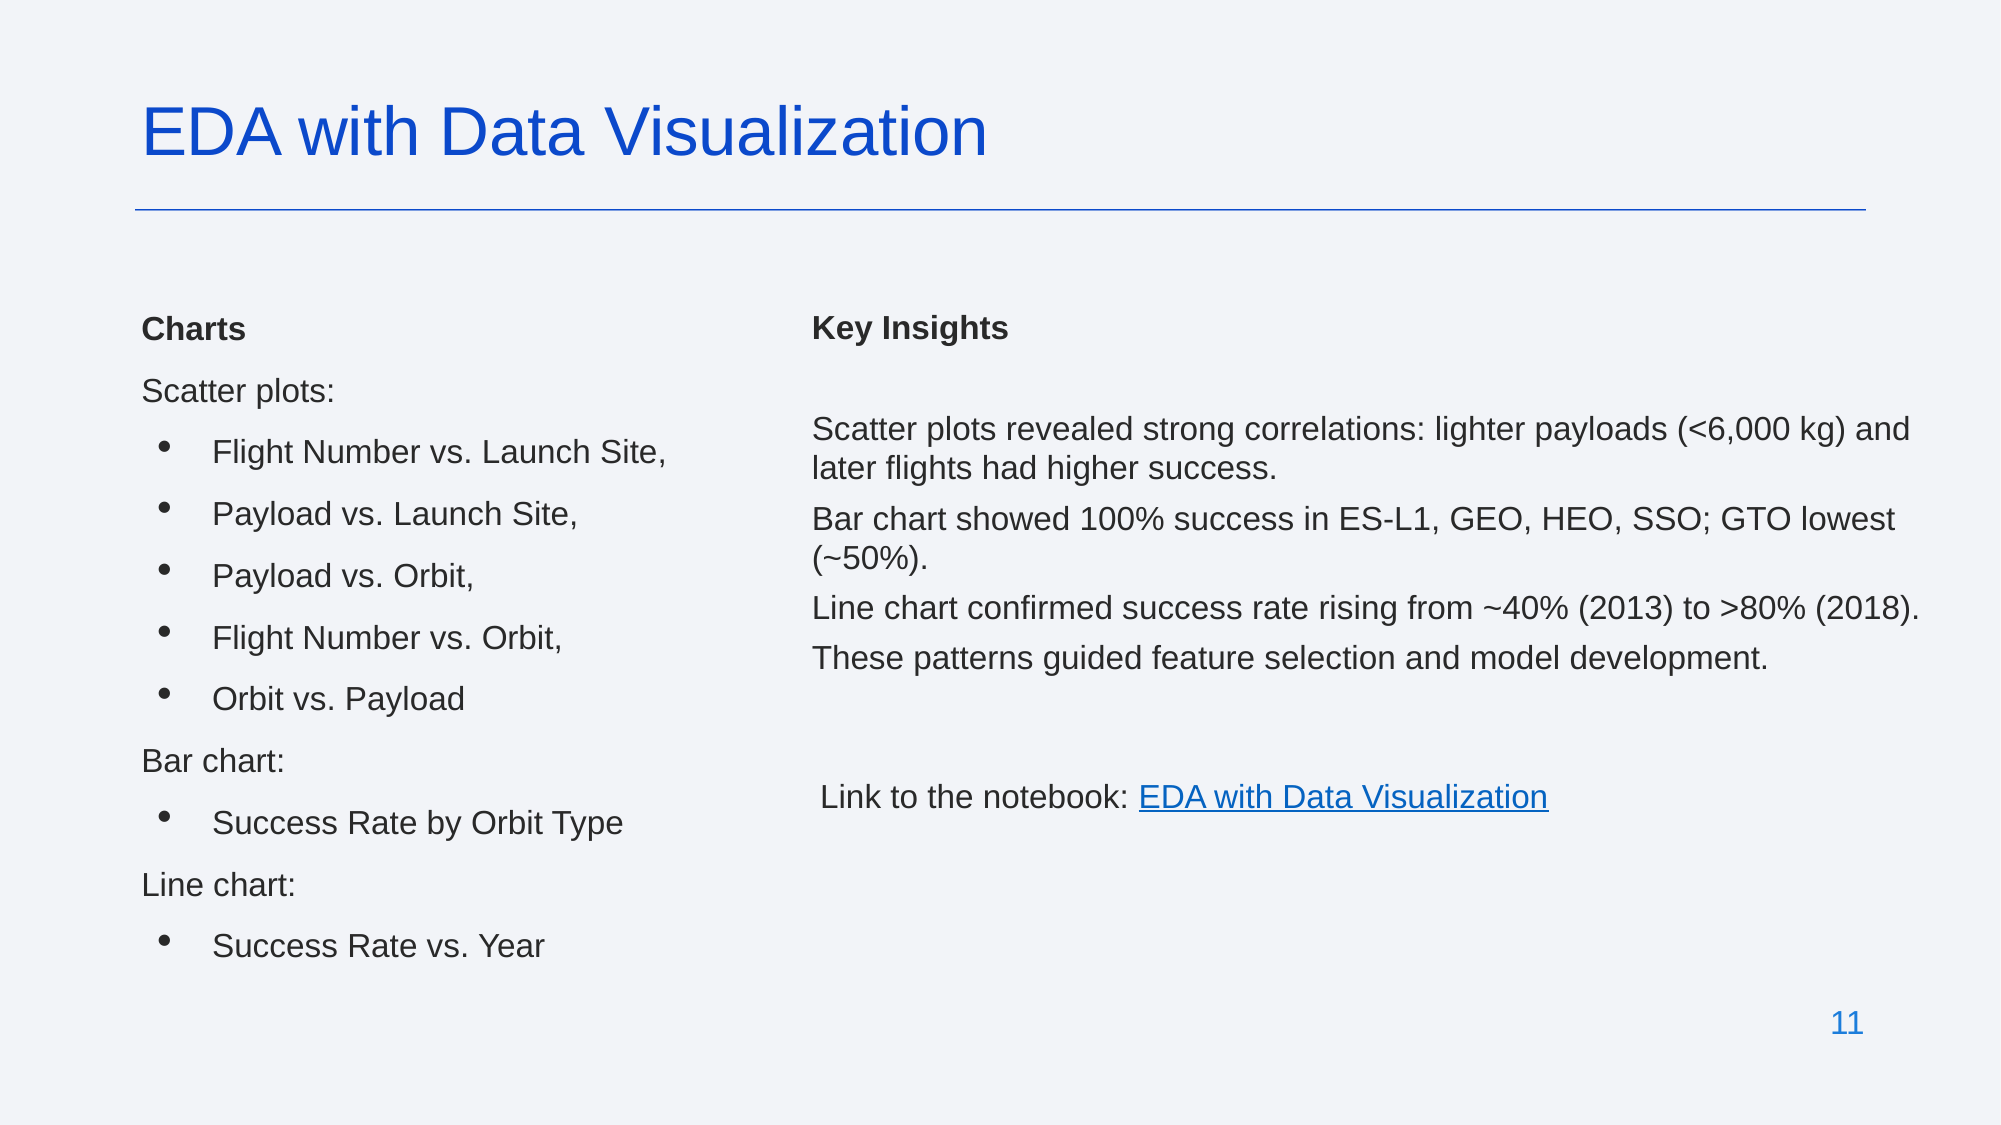

EDA with Data Visualization
# Charts
Scatter plots:
Flight Number vs. Launch Site,
Payload vs. Launch Site,
Payload vs. Orbit,
Flight Number vs. Orbit,
Orbit vs. Payload
Bar chart:
Success Rate by Orbit Type
Line chart:
Success Rate vs. Year

Key Insights

Scatter plots revealed strong correlations: lighter payloads (<6,000 kg) and later flights had higher success.
Bar chart showed 100% success in ES-L1, GEO, HEO, SSO; GTO lowest (~50%).
Line chart confirmed success rate rising from ~40% (2013) to >80% (2018).
These patterns guided feature selection and model development.

Link to the notebook: EDA with Data Visualization
11